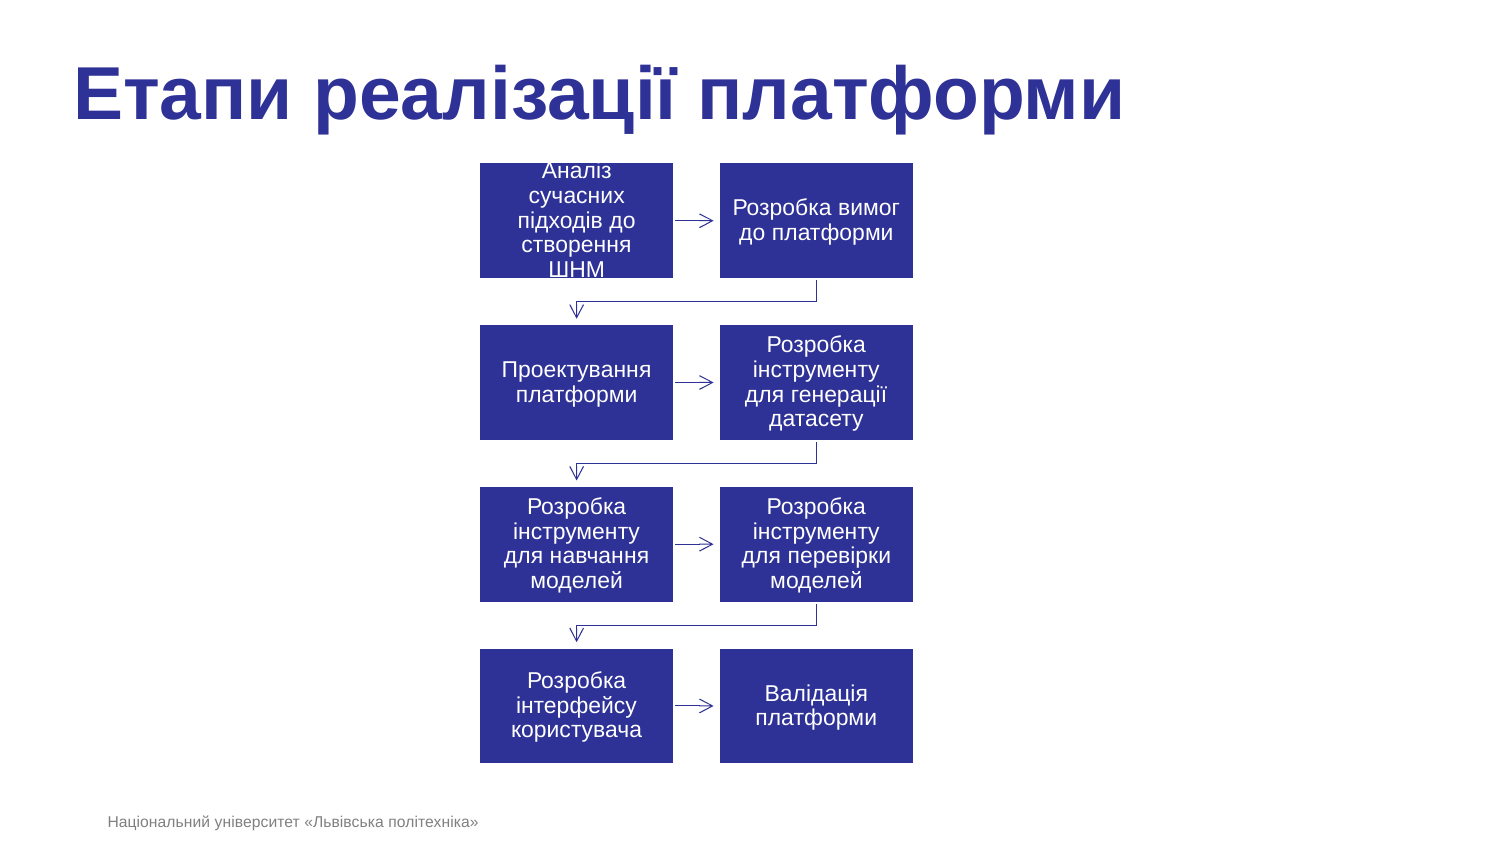

Етапи реалізації платформи

Аналіз сучасних підходів до створення ШНМ

Розробка вимог до платформи

Проектування платформи

Розробка інструменту для генерації датасету

Розробка інструменту для навчання моделей

Розробка інструменту для перевірки моделей

Розробка інтерфейсу користувача
Валідація платформи
Національний університет «Львівська політехніка»